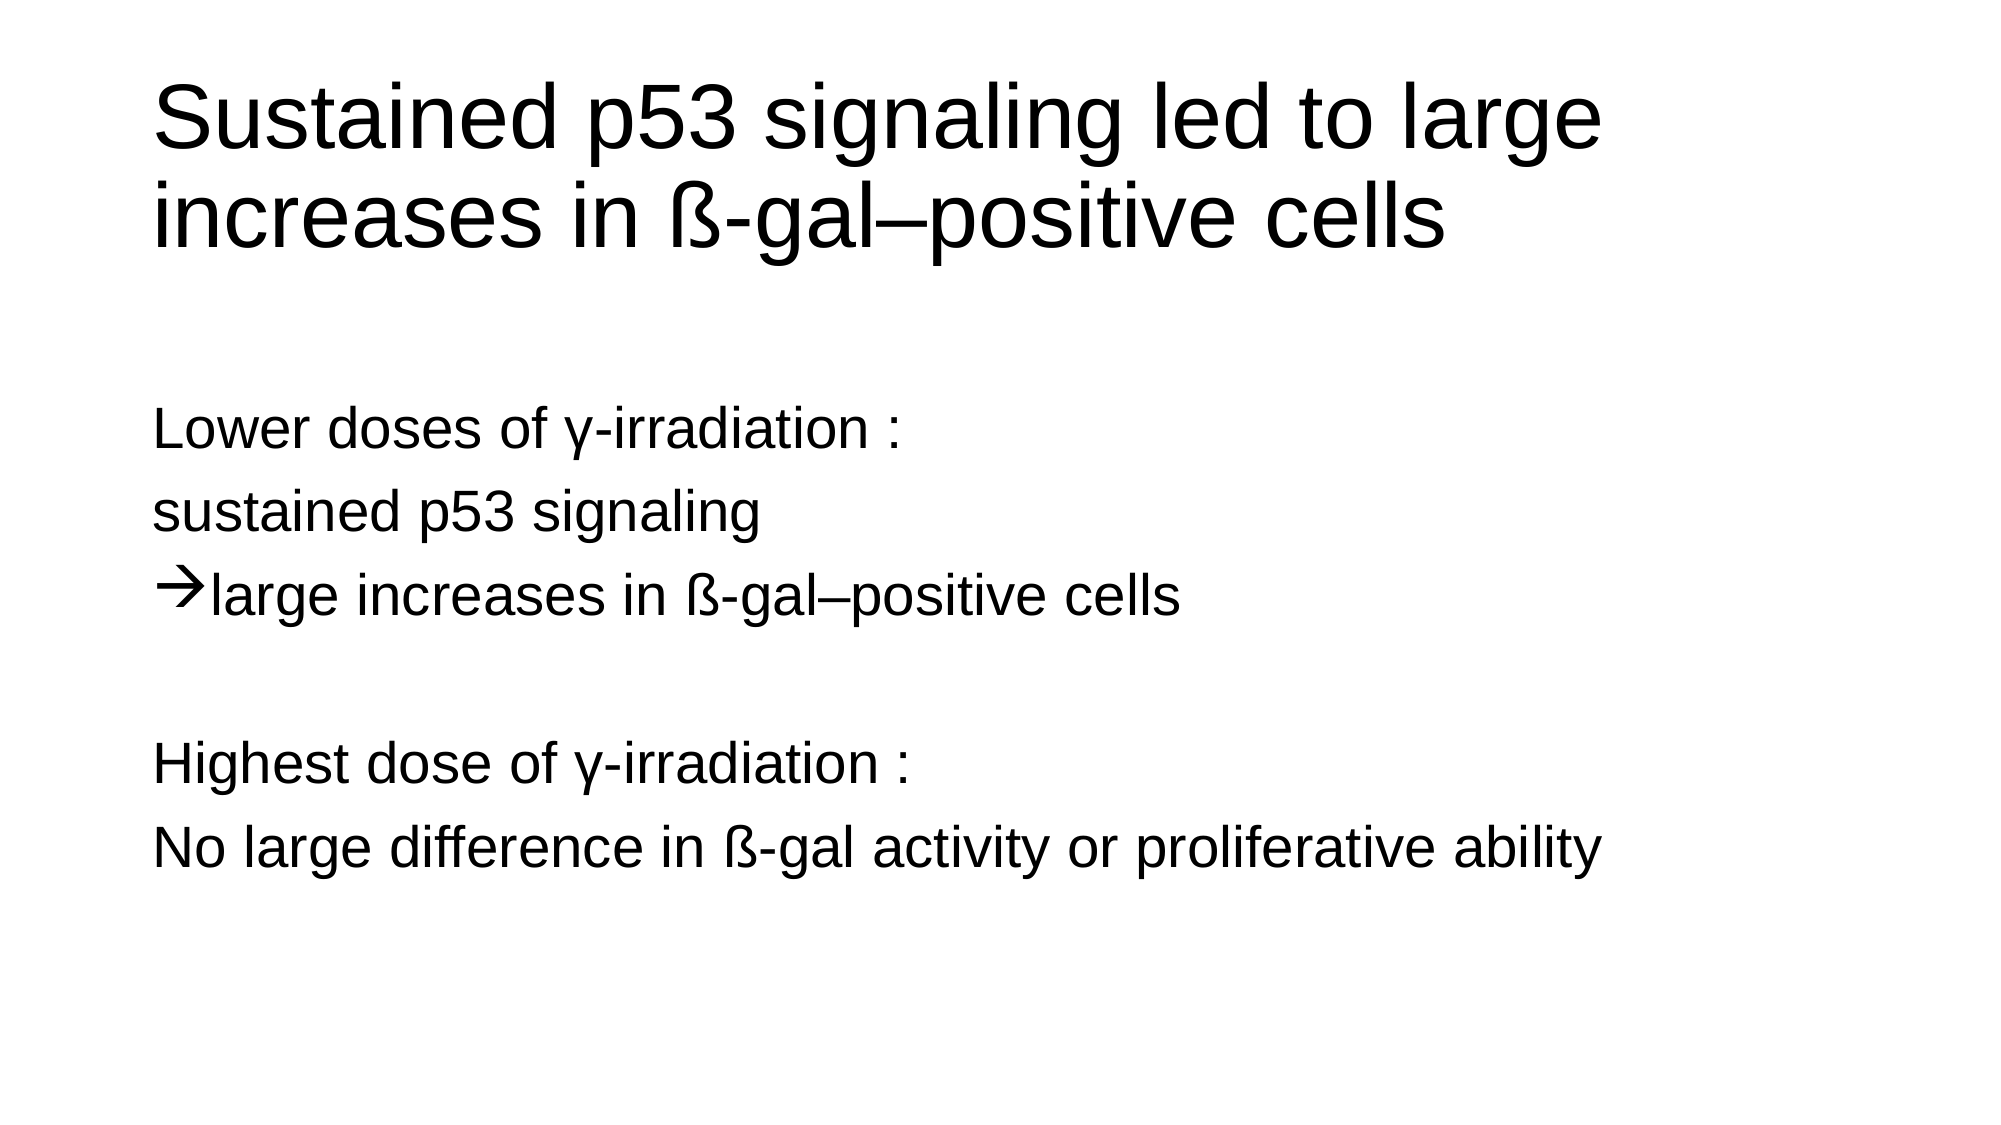

# Sustained p53 signaling led to large increases in ß-gal–positive cells

Lower doses of γ-irradiation :
sustained p53 signaling
large increases in ß-gal–positive cells

Highest dose of γ-irradiation :
No large difference in ß-gal activity or proliferative ability